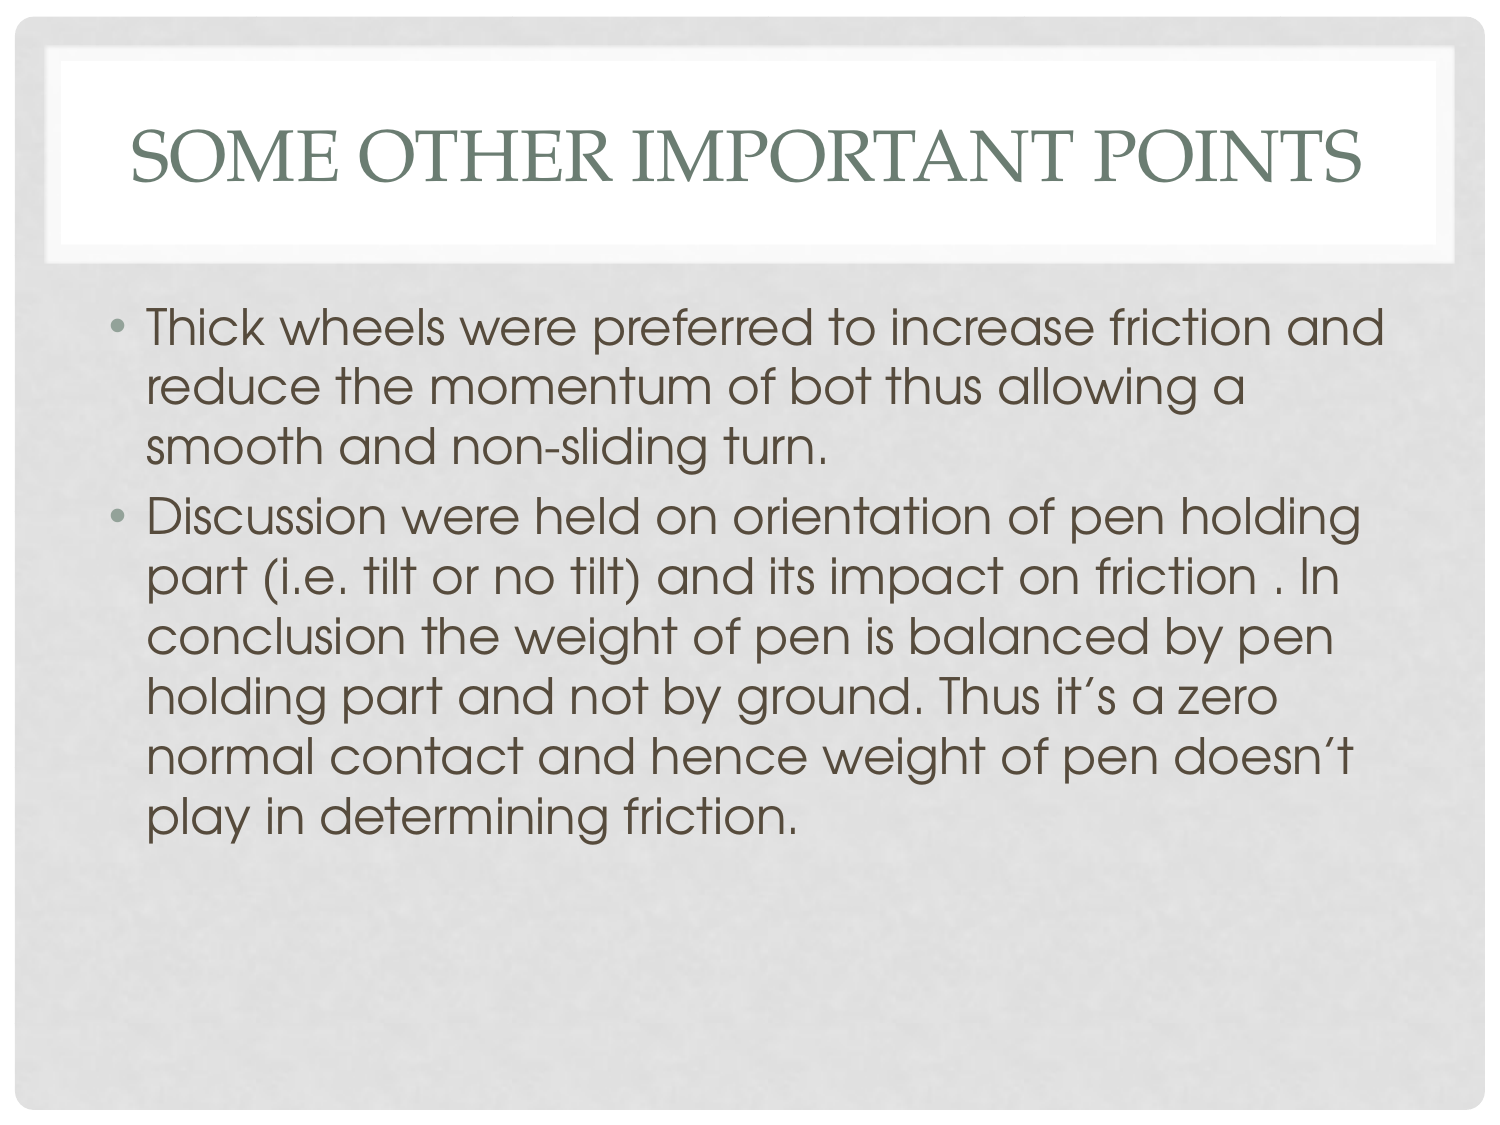

# Some other important points
Thick wheels were preferred to increase friction and reduce the momentum of bot thus allowing a smooth and non-sliding turn.
Discussion were held on orientation of pen holding part (i.e. tilt or no tilt) and its impact on friction . In conclusion the weight of pen is balanced by pen holding part and not by ground. Thus it’s a zero normal contact and hence weight of pen doesn’t play in determining friction.